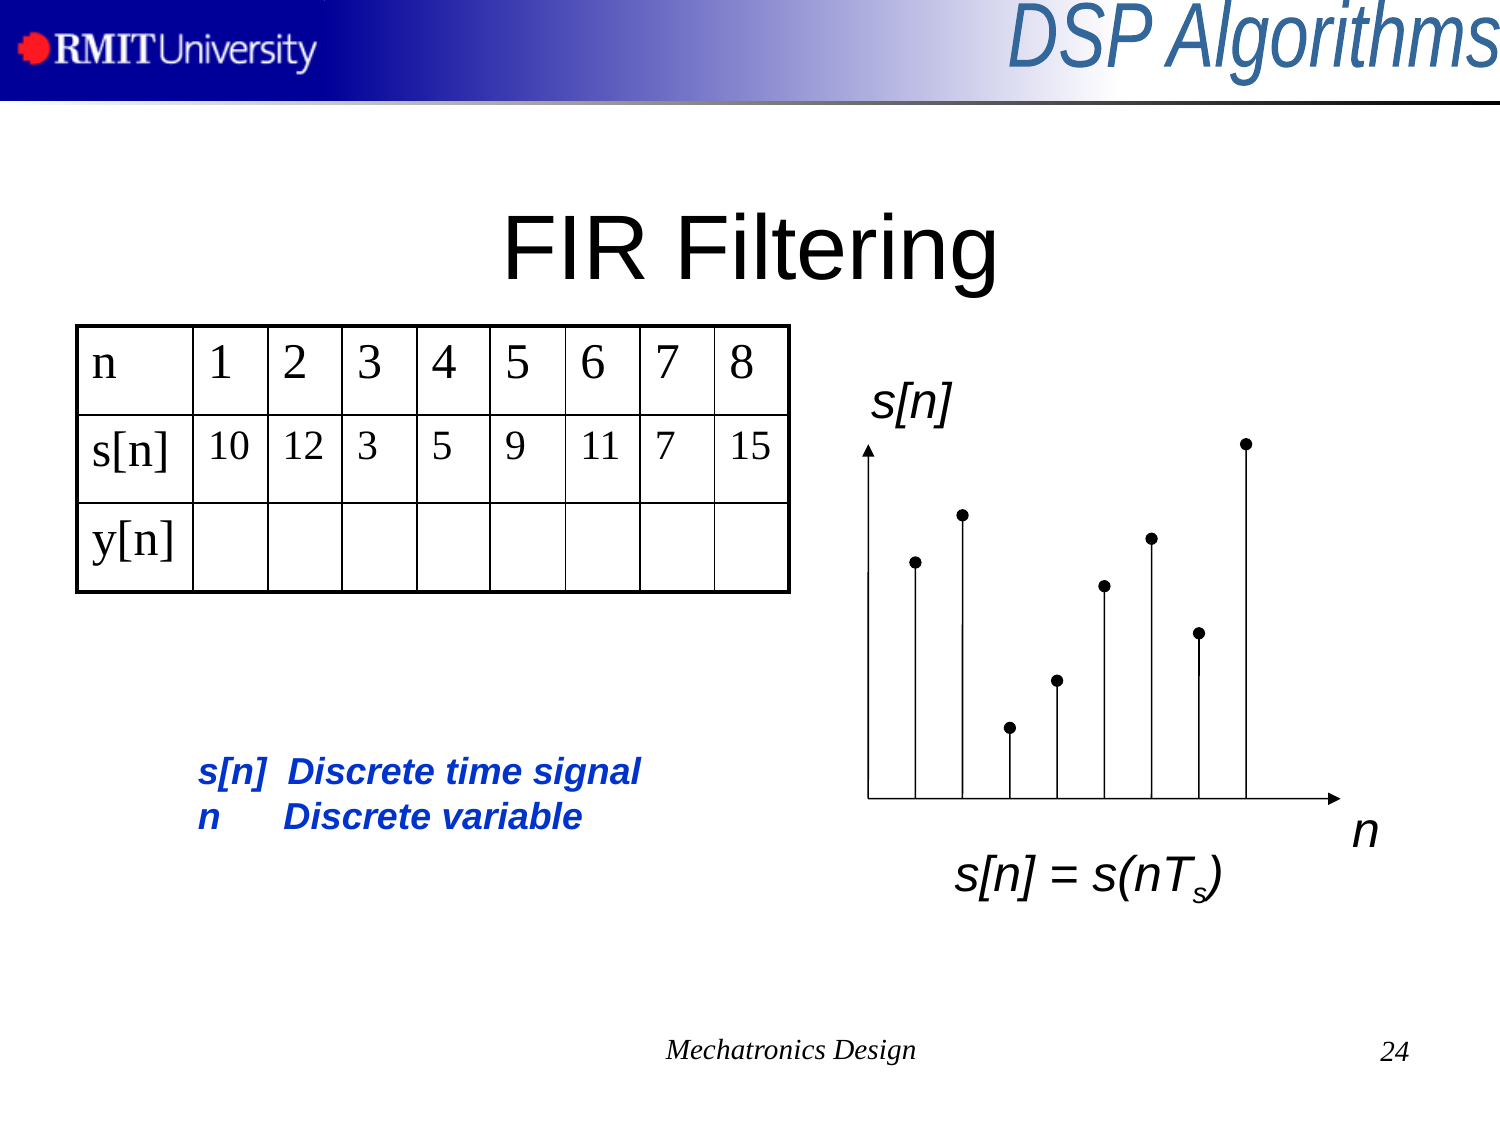

DSP Algorithms
# FIR Filtering
| n | 1 | 2 | 3 | 4 | 5 | 6 | 7 | 8 |
| --- | --- | --- | --- | --- | --- | --- | --- | --- |
| s[n] | 10 | 12 | 3 | 5 | 9 | 11 | 7 | 15 |
| y[n] |  |  |  |  |  |  |  |  |
s[n]

s[n]  Discrete time signal
n      Discrete variable
n
s[n] = s(nTs)
Mechatronics Design
24